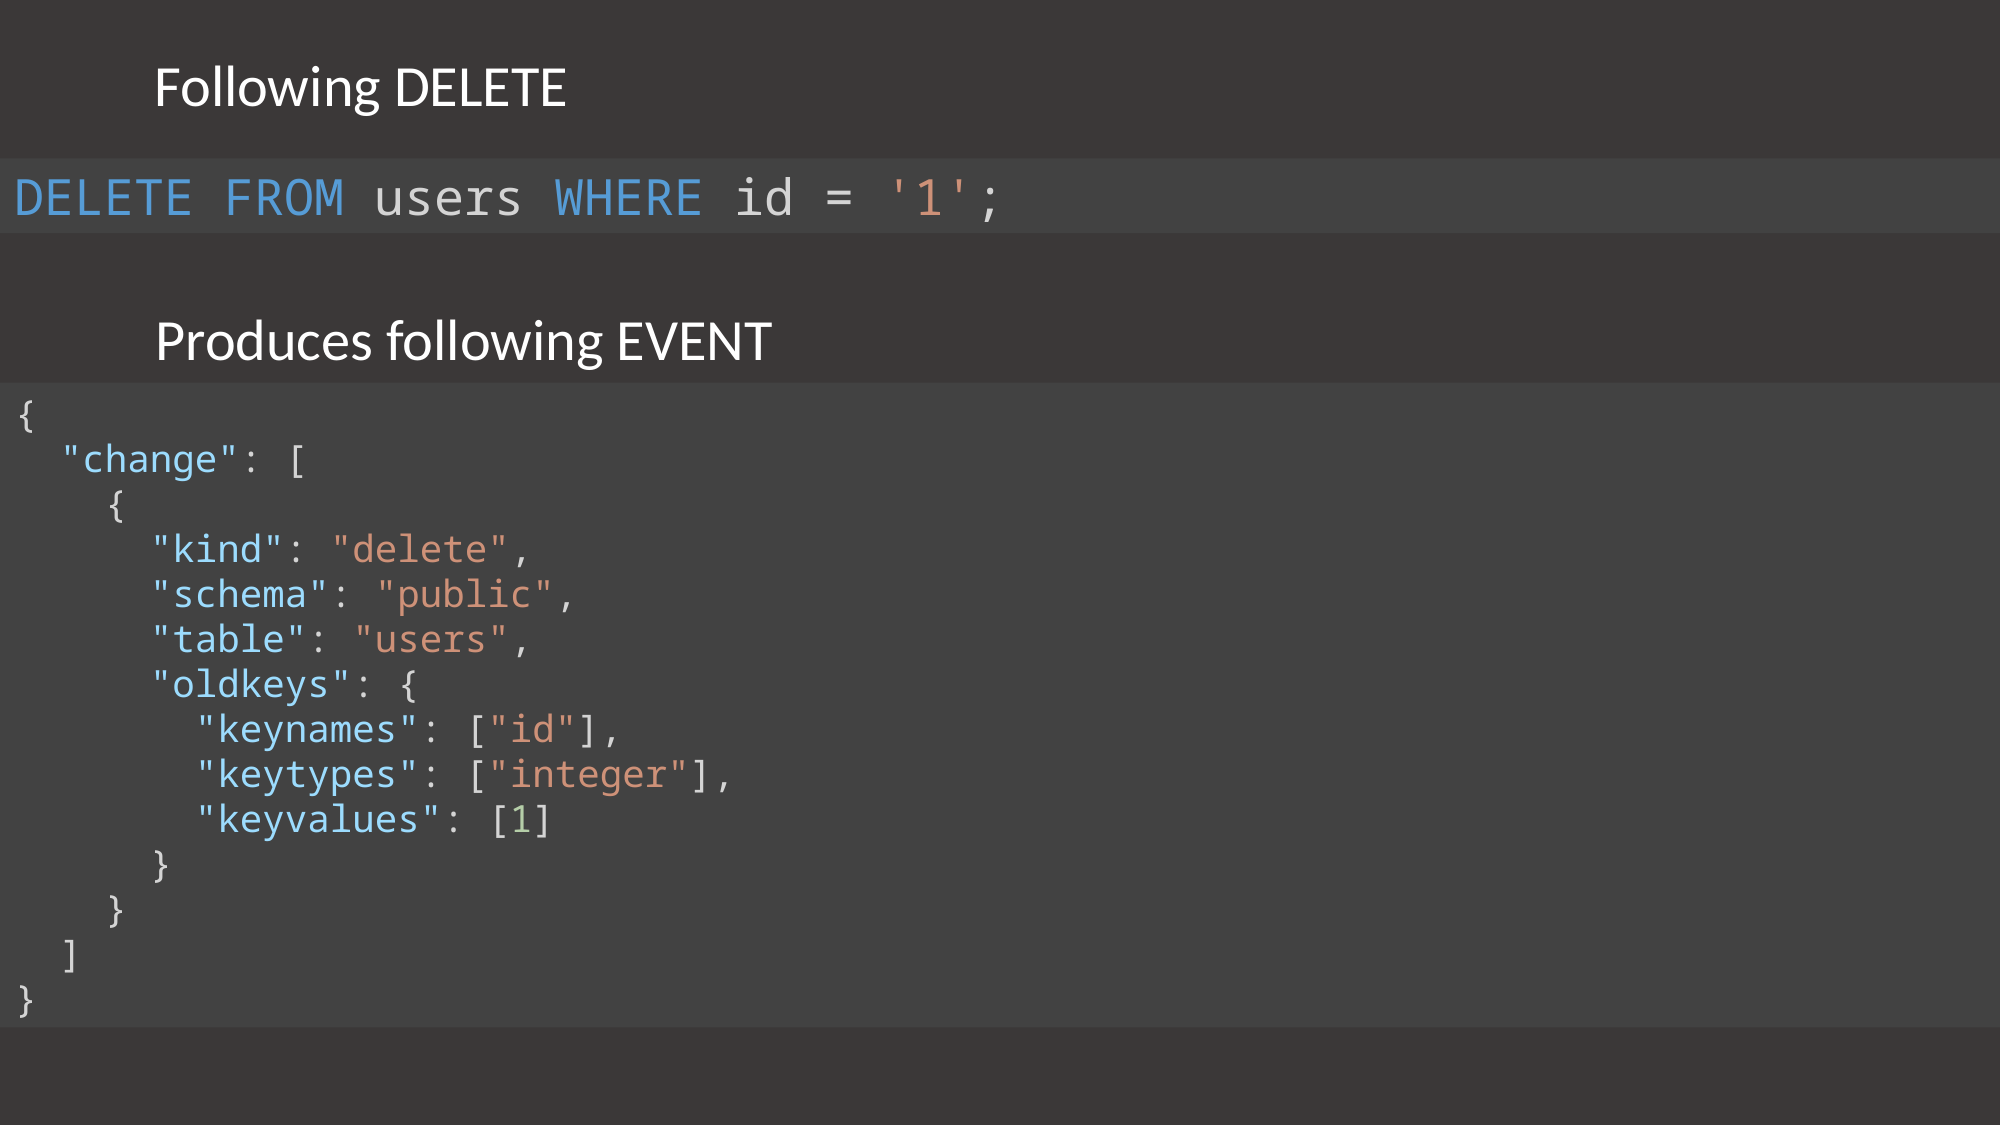

Following DELETE
DELETE FROM users WHERE id = '1';
Produces following EVENT
{
  "change": [
    {
      "kind": "delete",
      "schema": "public",
      "table": "users",
      "oldkeys": {
        "keynames": ["id"],
        "keytypes": ["integer"],
        "keyvalues": [1]
      }
    }
  ]
}